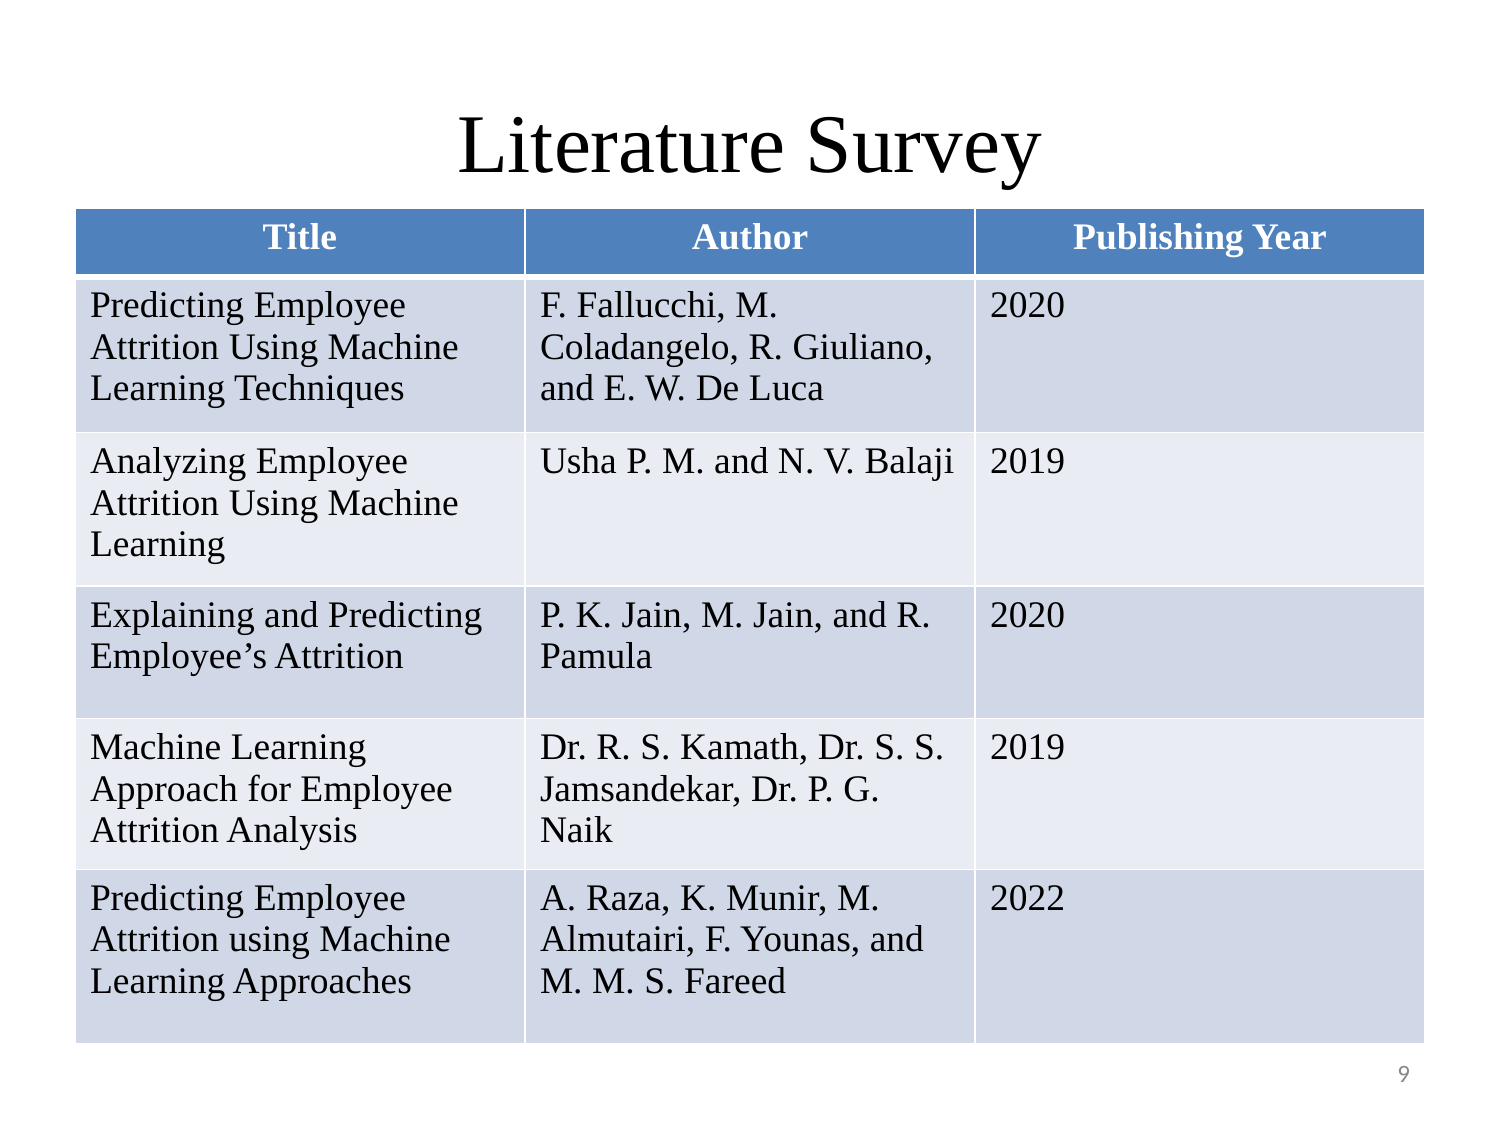

# Literature Survey
| Title | Author | Publishing Year |
| --- | --- | --- |
| Predicting Employee Attrition Using Machine Learning Techniques | F. Fallucchi, M. Coladangelo, R. Giuliano, and E. W. De Luca | 2020 |
| Analyzing Employee Attrition Using Machine Learning | Usha P. M. and N. V. Balaji | 2019 |
| Explaining and Predicting Employee’s Attrition | P. K. Jain, M. Jain, and R. Pamula | 2020 |
| Machine Learning Approach for Employee Attrition Analysis | Dr. R. S. Kamath, Dr. S. S. Jamsandekar, Dr. P. G. Naik | 2019 |
| Predicting Employee Attrition using Machine Learning Approaches | A. Raza, K. Munir, M. Almutairi, F. Younas, and M. M. S. Fareed | 2022 |
9